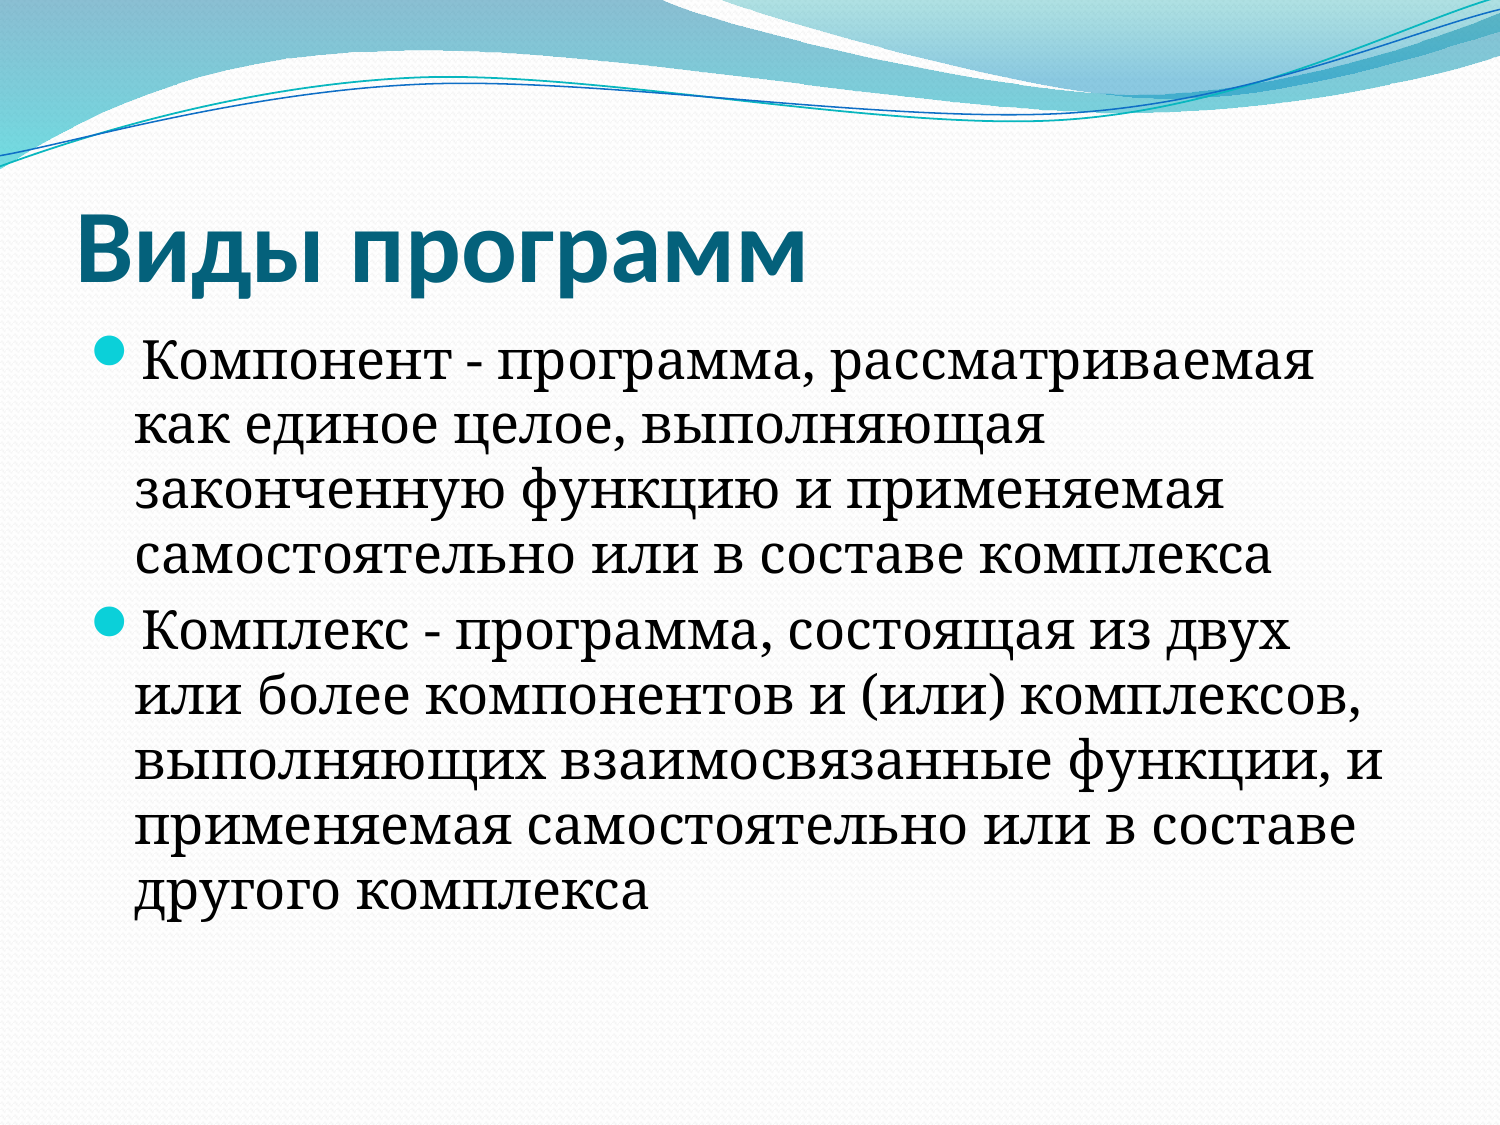

# Виды программ
Компонент - программа, рассматриваемая как единое целое, выполняющая законченную функцию и применяемая самостоятельно или в составе комплекса
Комплекс - программа, состоящая из двух или более компонентов и (или) комплексов, выполняющих взаимосвязанные функции, и применяемая самостоятельно или в составе другого комплекса